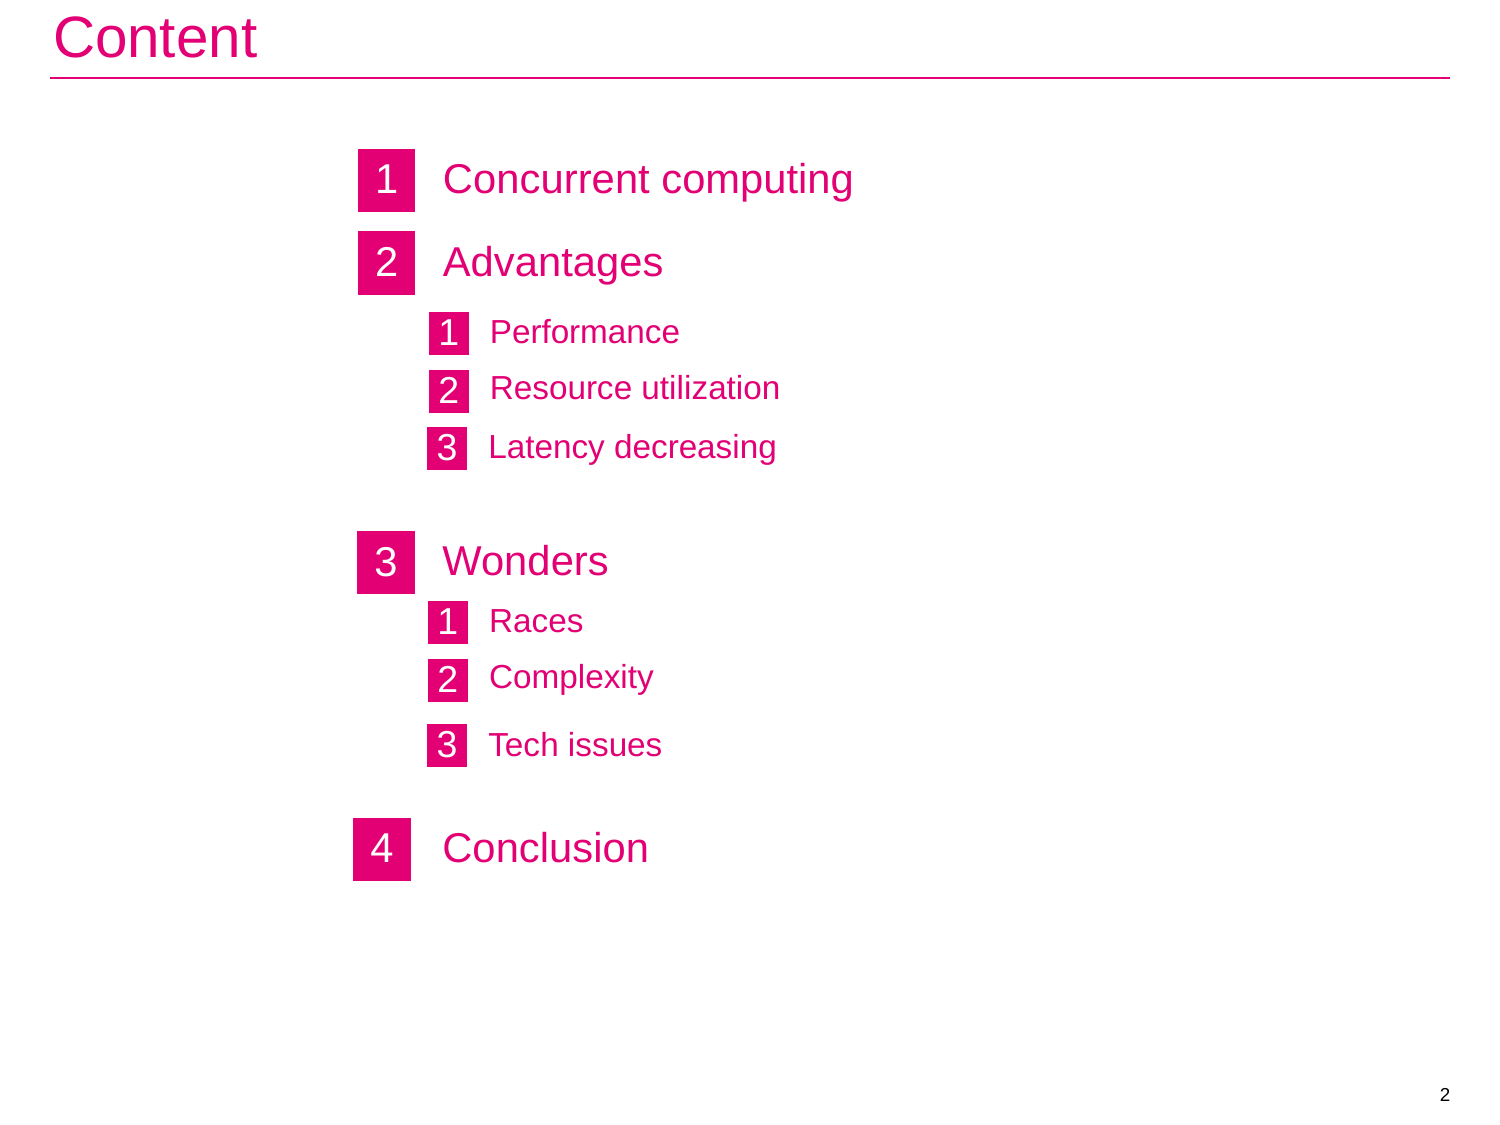

# Content
Concurrent computing
1
2
Advantages
Performance
1
Resource utilization
2
Latency decreasing
3
Wonders
3
Races
1
Complexity
2
Tech issues
3
4
Conclusion

2